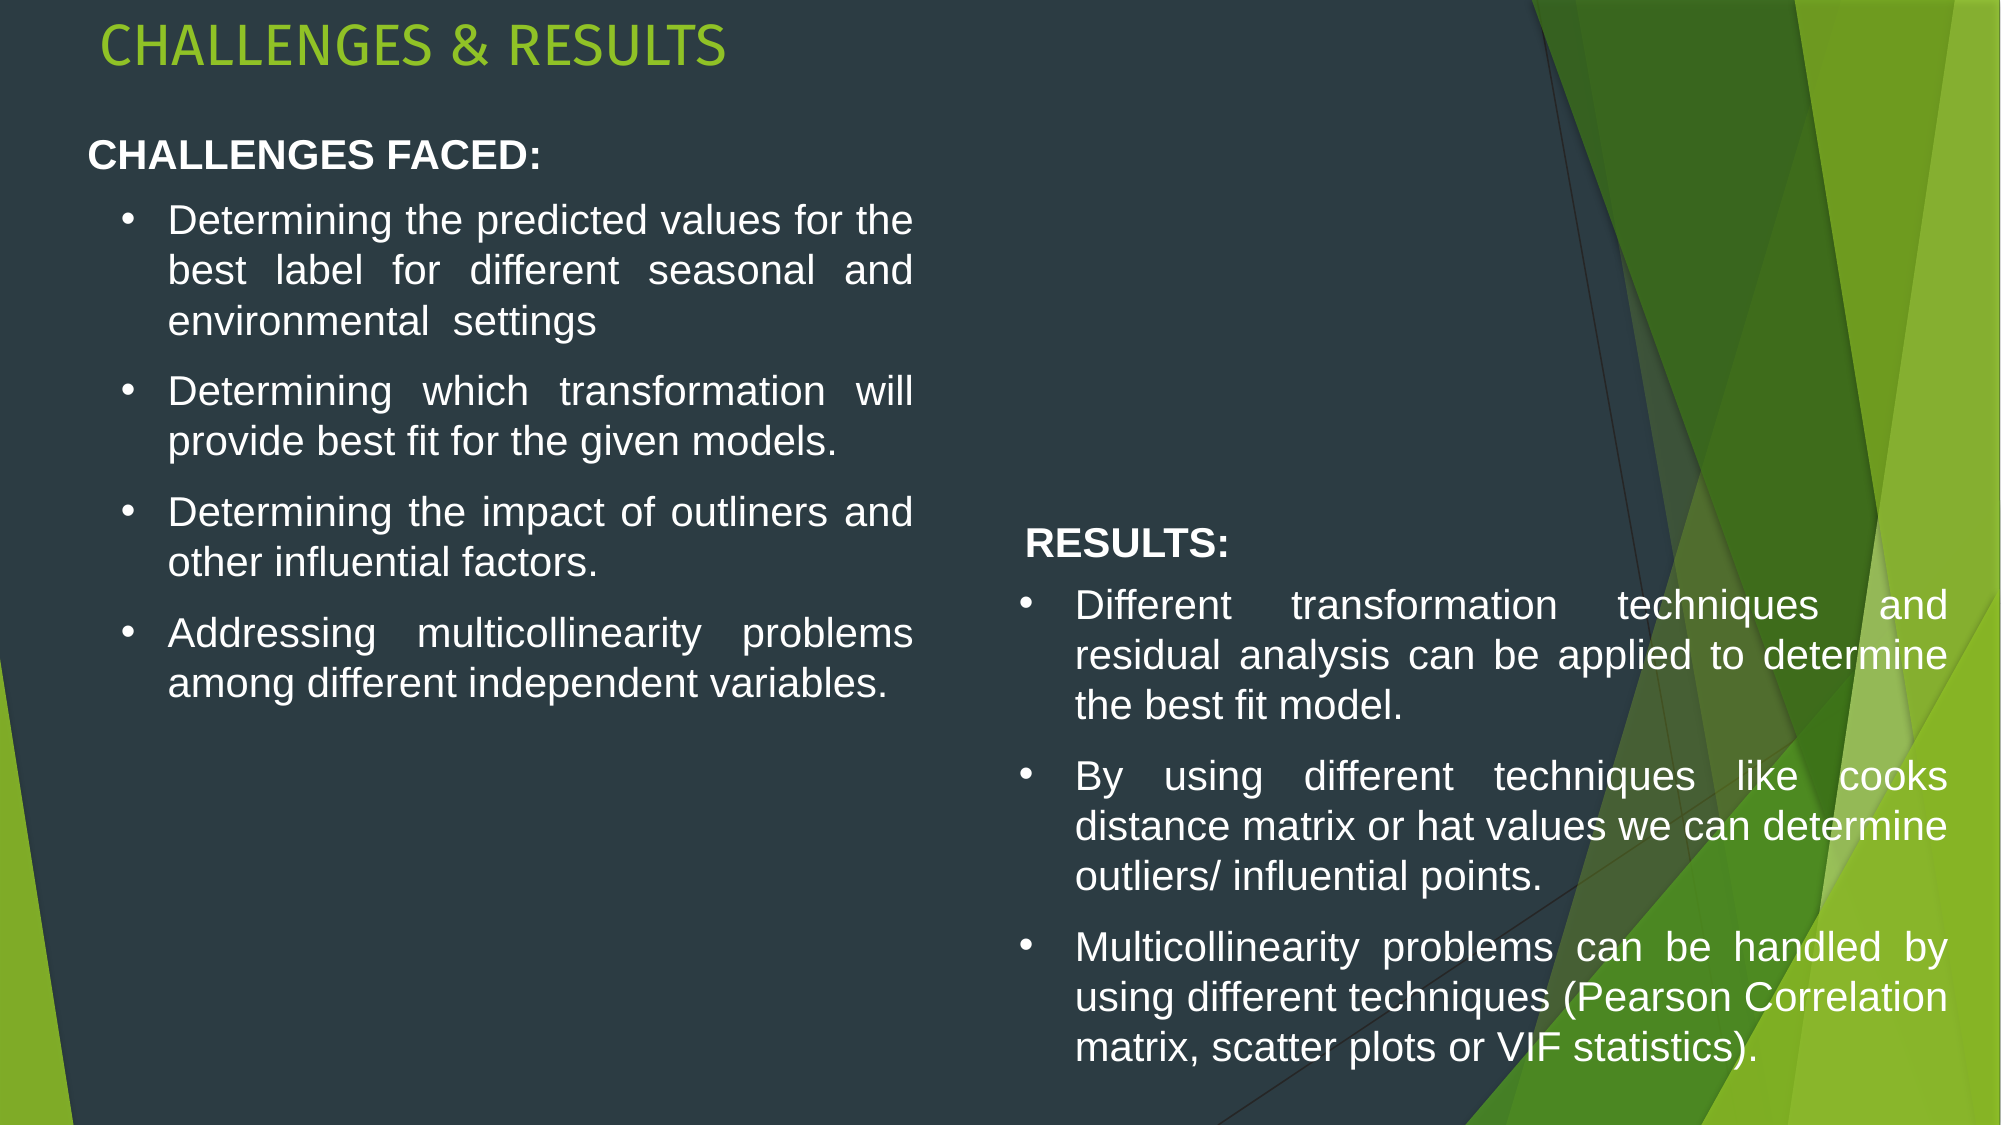

Challenges & RESULTS
CHALLENGES FACED:
Determining the predicted values for the best label for different seasonal and environmental  settings
Determining which transformation will provide best fit for the given models.
Determining the impact of outliners and other influential factors.
Addressing multicollinearity problems among different independent variables.
RESULTS:
Different transformation techniques and residual analysis can be applied to determine the best fit model.
By using different techniques like cooks distance matrix or hat values we can determine outliers/ influential points.
Multicollinearity problems can be handled by using different techniques (Pearson Correlation matrix, scatter plots or VIF statistics).